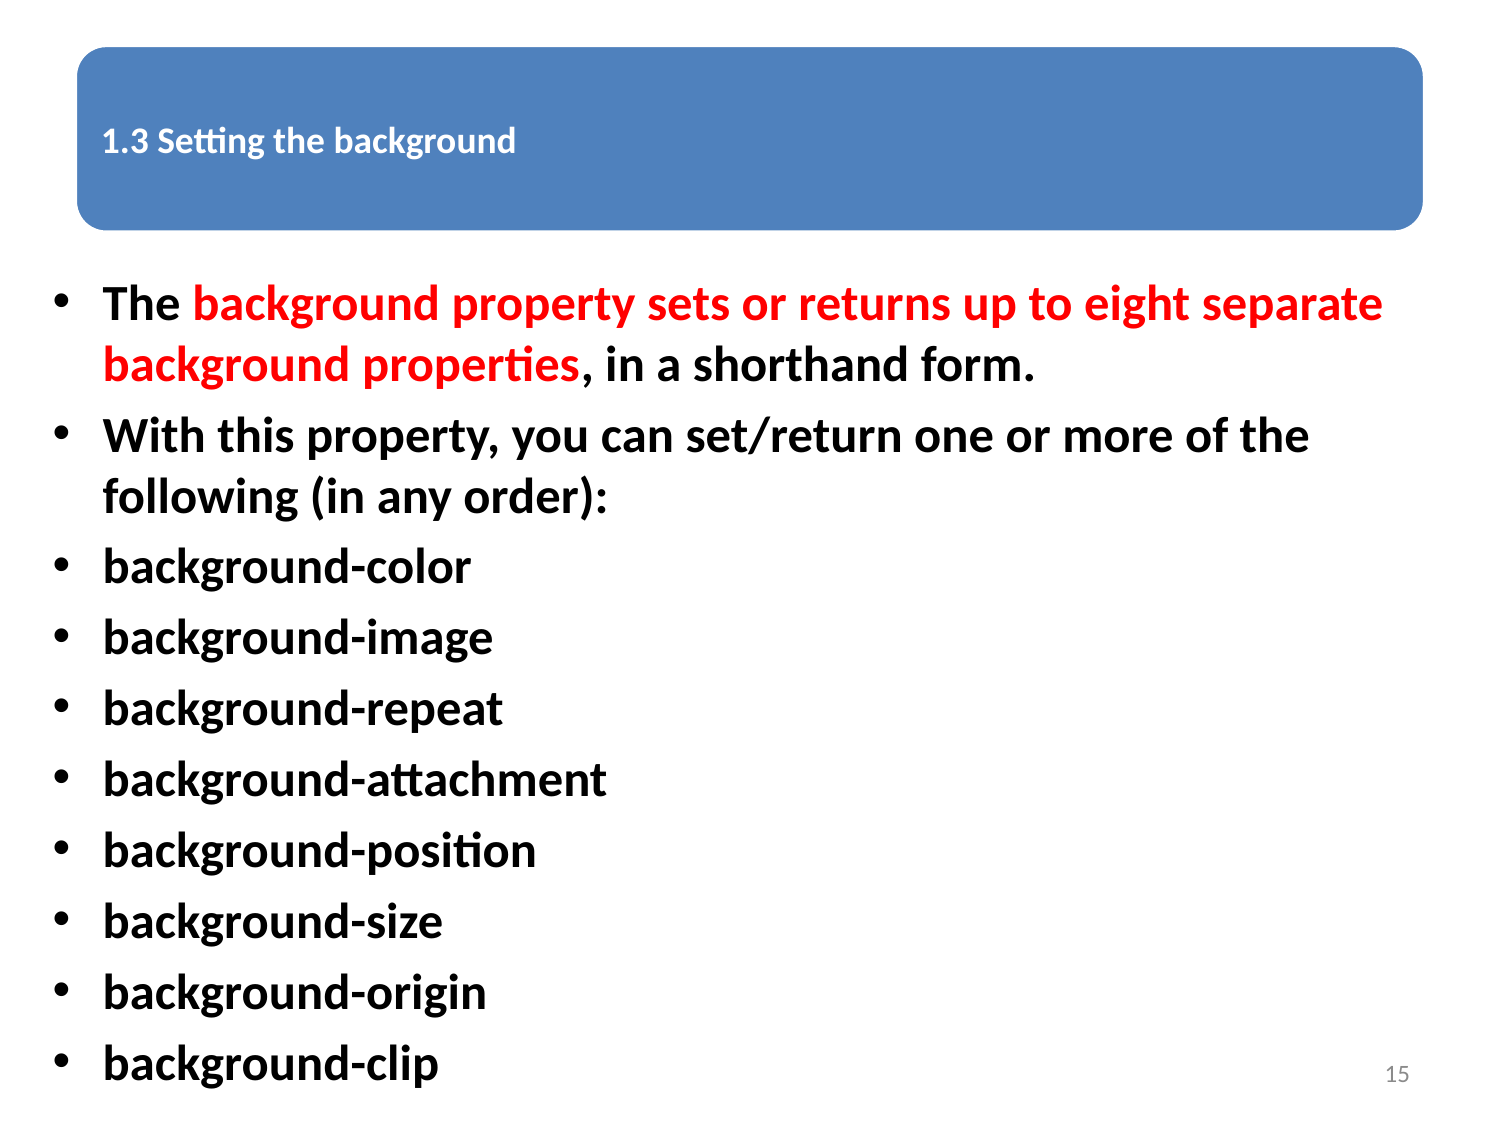

1.3 Setting the background
The background property sets or returns up to eight separate background properties, in a shorthand form.
With this property, you can set/return one or more of the following (in any order):
background-color
background-image
background-repeat
background-attachment
background-position
background-size
background-origin
background-clip
15